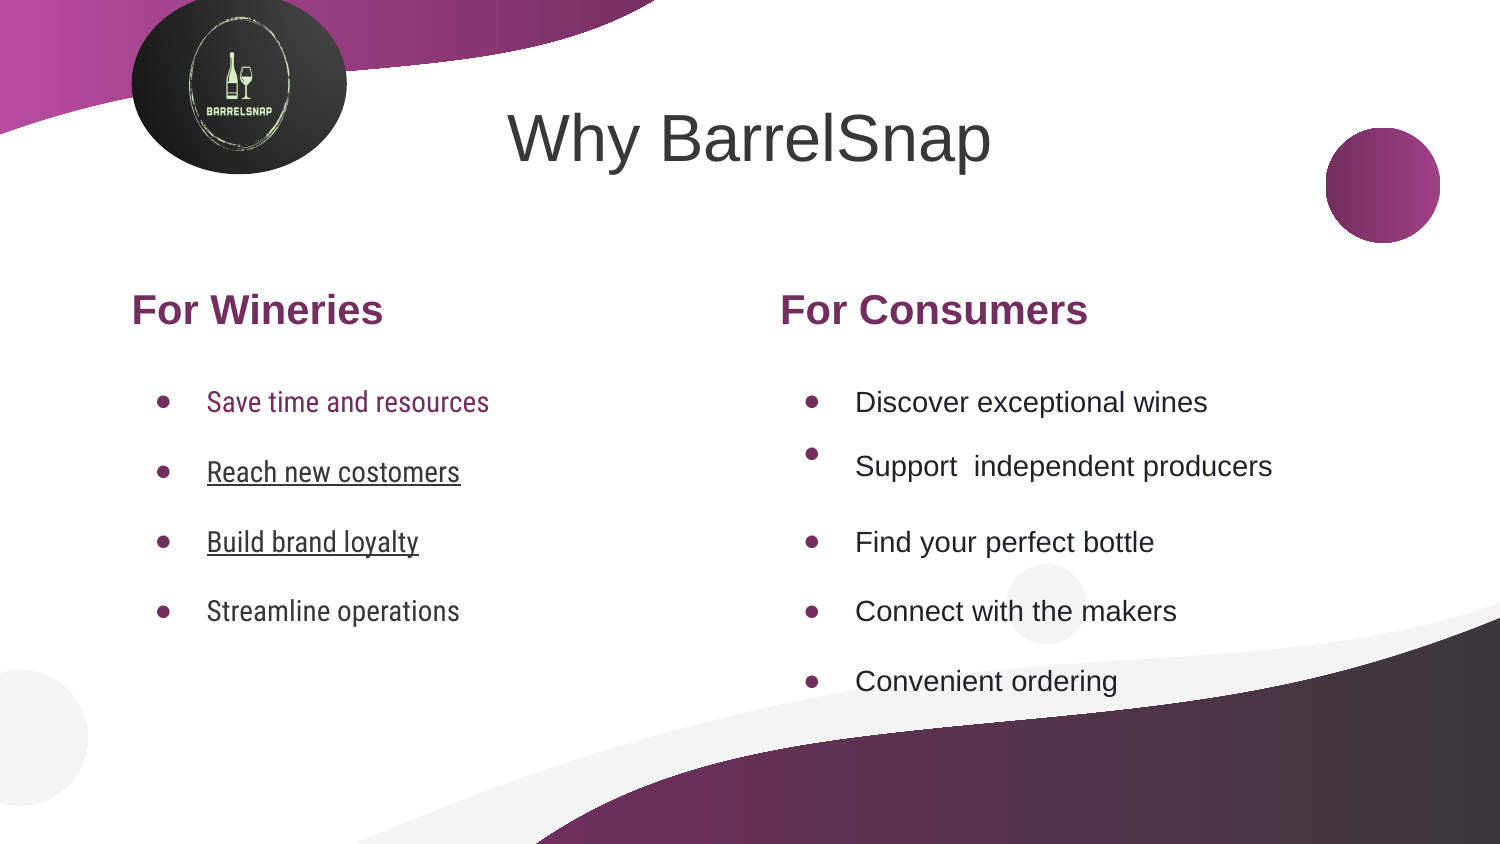

# Why BarrelSnap
For Wineries

Save time and resources

Reach new costomers

Build brand loyalty

Streamline operations
For Consumers

Discover exceptional wines
Support independent producers

Find your perfect bottle

Connect with the makers

Convenient ordering